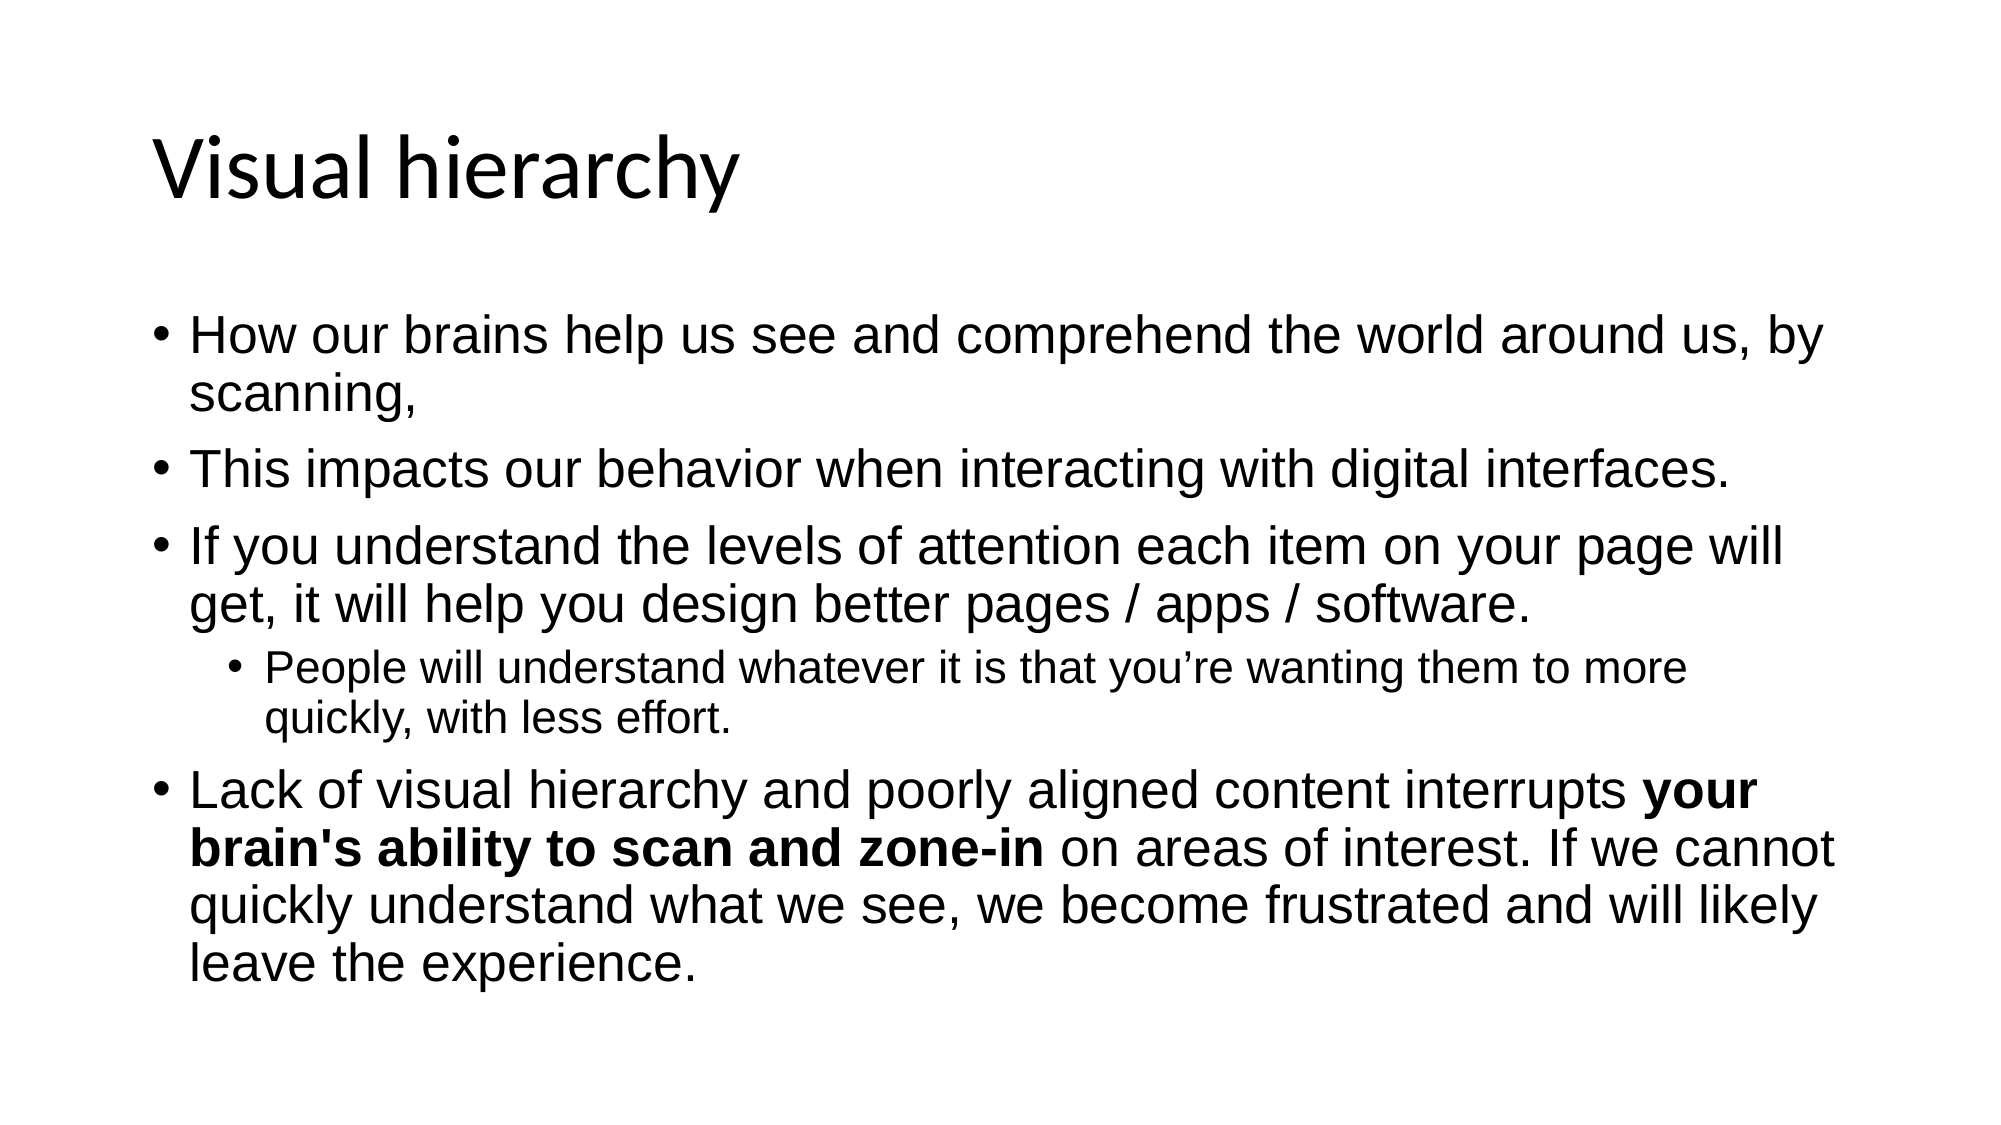

# Visual hierarchy
How our brains help us see and comprehend the world around us, by scanning,
This impacts our behavior when interacting with digital interfaces.
If you understand the levels of attention each item on your page will get, it will help you design better pages / apps / software.
People will understand whatever it is that you’re wanting them to more quickly, with less effort.
Lack of visual hierarchy and poorly aligned content interrupts your brain's ability to scan and zone-in on areas of interest. If we cannot quickly understand what we see, we become frustrated and will likely leave the experience.